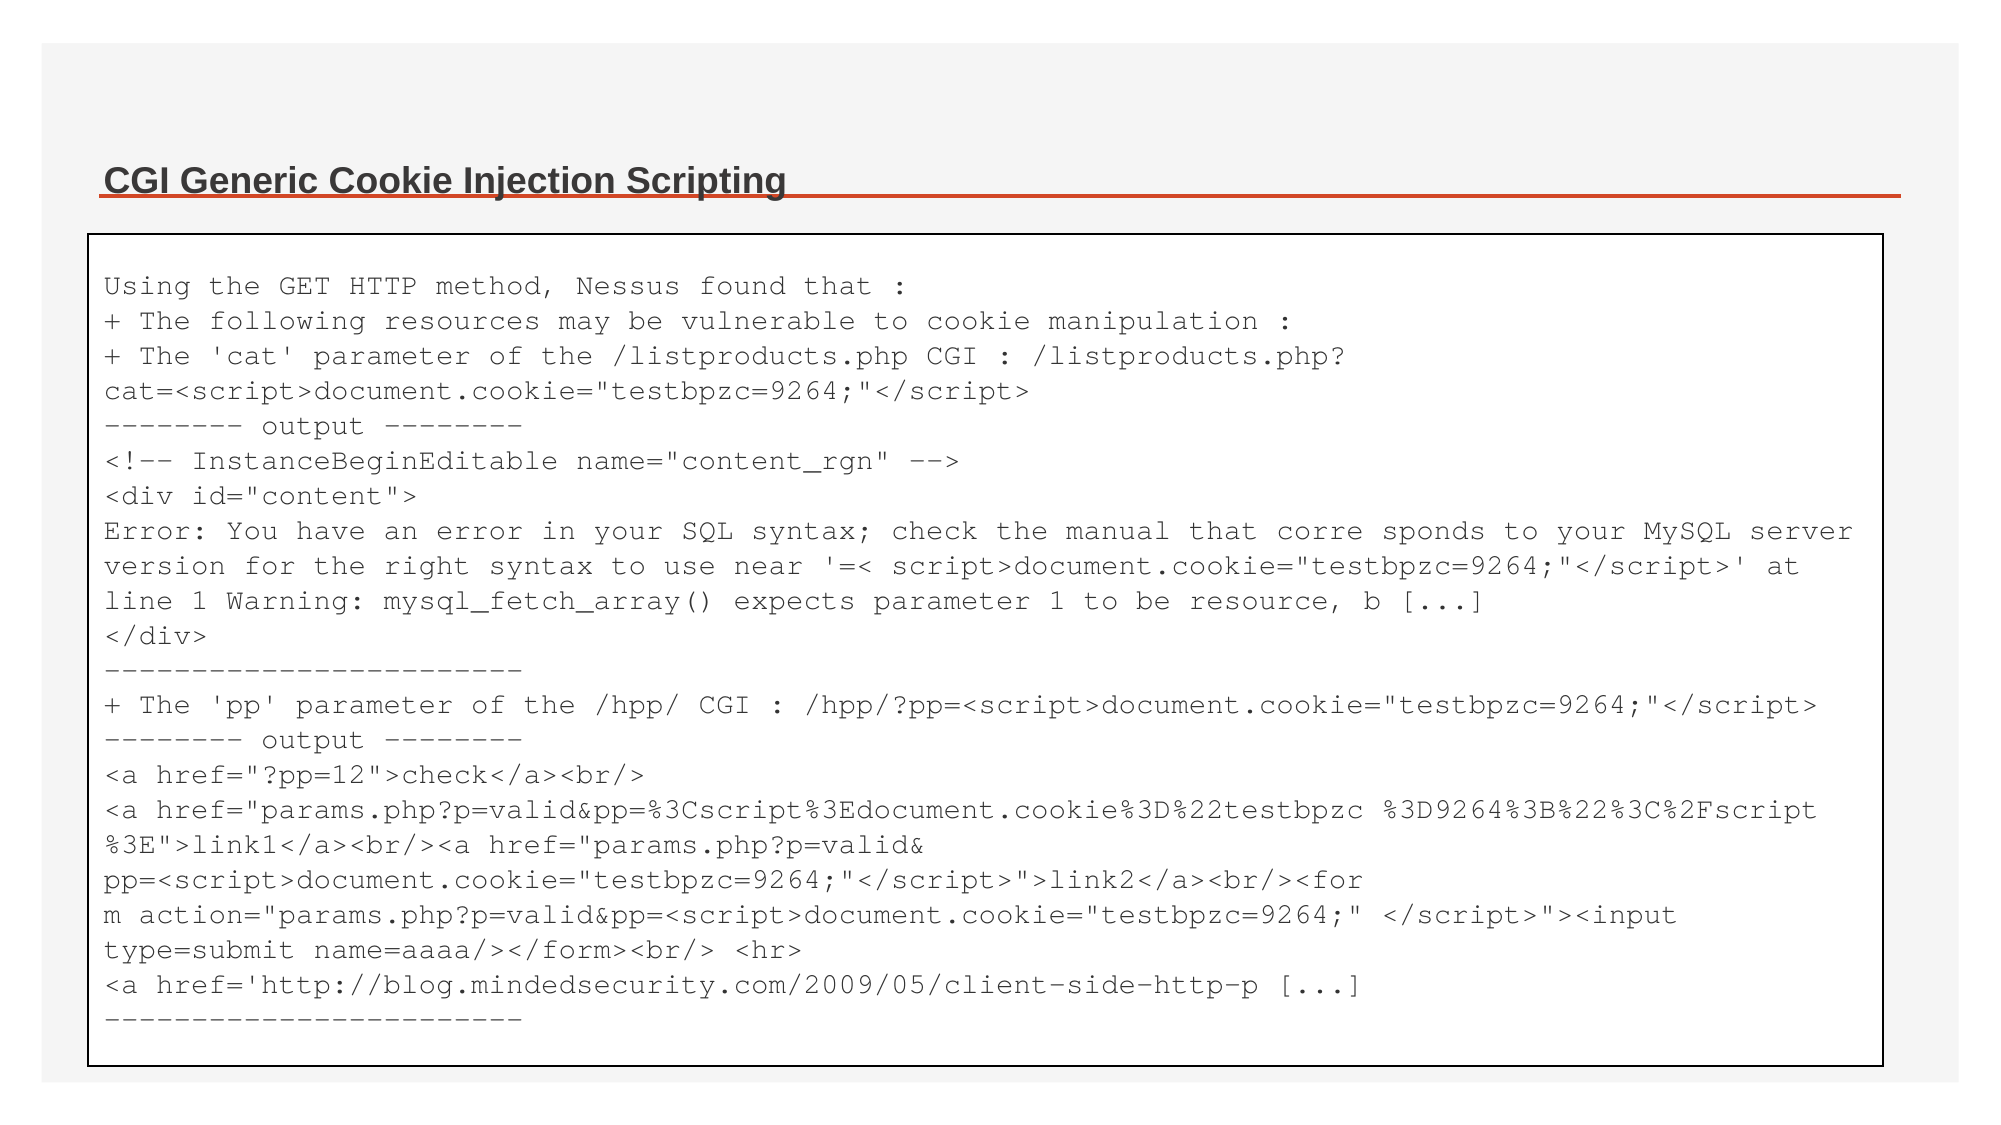

# CGI Generic Cookie Injection Scripting
Using the GET HTTP method, Nessus found that :
+ The following resources may be vulnerable to cookie manipulation :
+ The 'cat' parameter of the /listproducts.php CGI : /listproducts.php?cat=<script>document.cookie="testbpzc=9264;"</script>
-------- output --------
<!-- InstanceBeginEditable name="content_rgn" -->
<div id="content">
Error: You have an error in your SQL syntax; check the manual that corre sponds to your MySQL server version for the right syntax to use near '=< script>document.cookie="testbpzc=9264;"</script>' at line 1 Warning: mysql_fetch_array() expects parameter 1 to be resource, b [...]
</div>
------------------------
+ The 'pp' parameter of the /hpp/ CGI : /hpp/?pp=<script>document.cookie="testbpzc=9264;"</script>
-------- output --------
<a href="?pp=12">check</a><br/>
<a href="params.php?p=valid&pp=%3Cscript%3Edocument.cookie%3D%22testbpzc %3D9264%3B%22%3C%2Fscript%3E">link1</a><br/><a href="params.php?p=valid& pp=<script>document.cookie="testbpzc=9264;"</script>">link2</a><br/><for
m action="params.php?p=valid&pp=<script>document.cookie="testbpzc=9264;" </script>"><input type=submit name=aaaa/></form><br/> <hr>
<a href='http://blog.mindedsecurity.com/2009/05/client-side-http-p [...]
------------------------